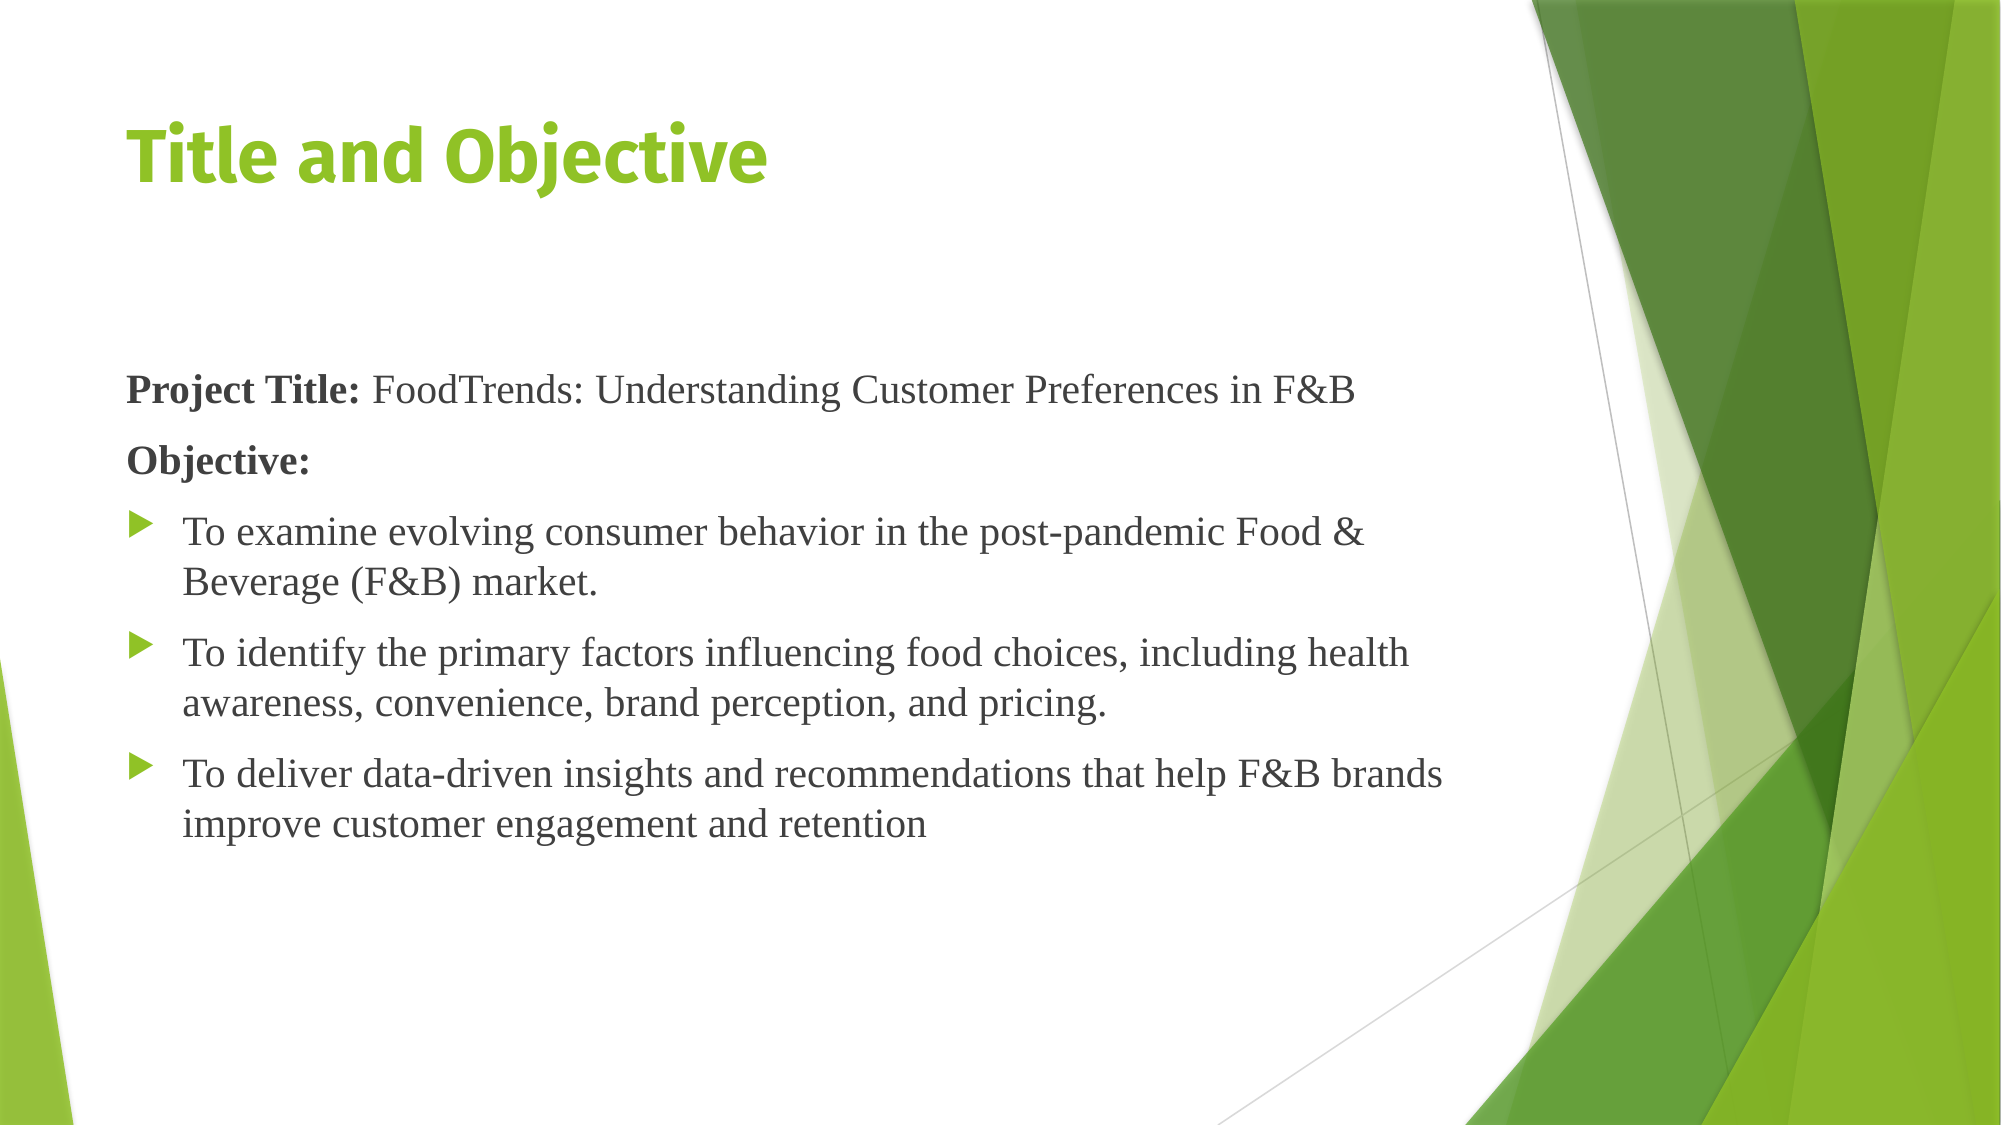

# Title and Objective
Project Title: FoodTrends: Understanding Customer Preferences in F&B
Objective:
To examine evolving consumer behavior in the post-pandemic Food & Beverage (F&B) market.
To identify the primary factors influencing food choices, including health awareness, convenience, brand perception, and pricing.
To deliver data-driven insights and recommendations that help F&B brands improve customer engagement and retention